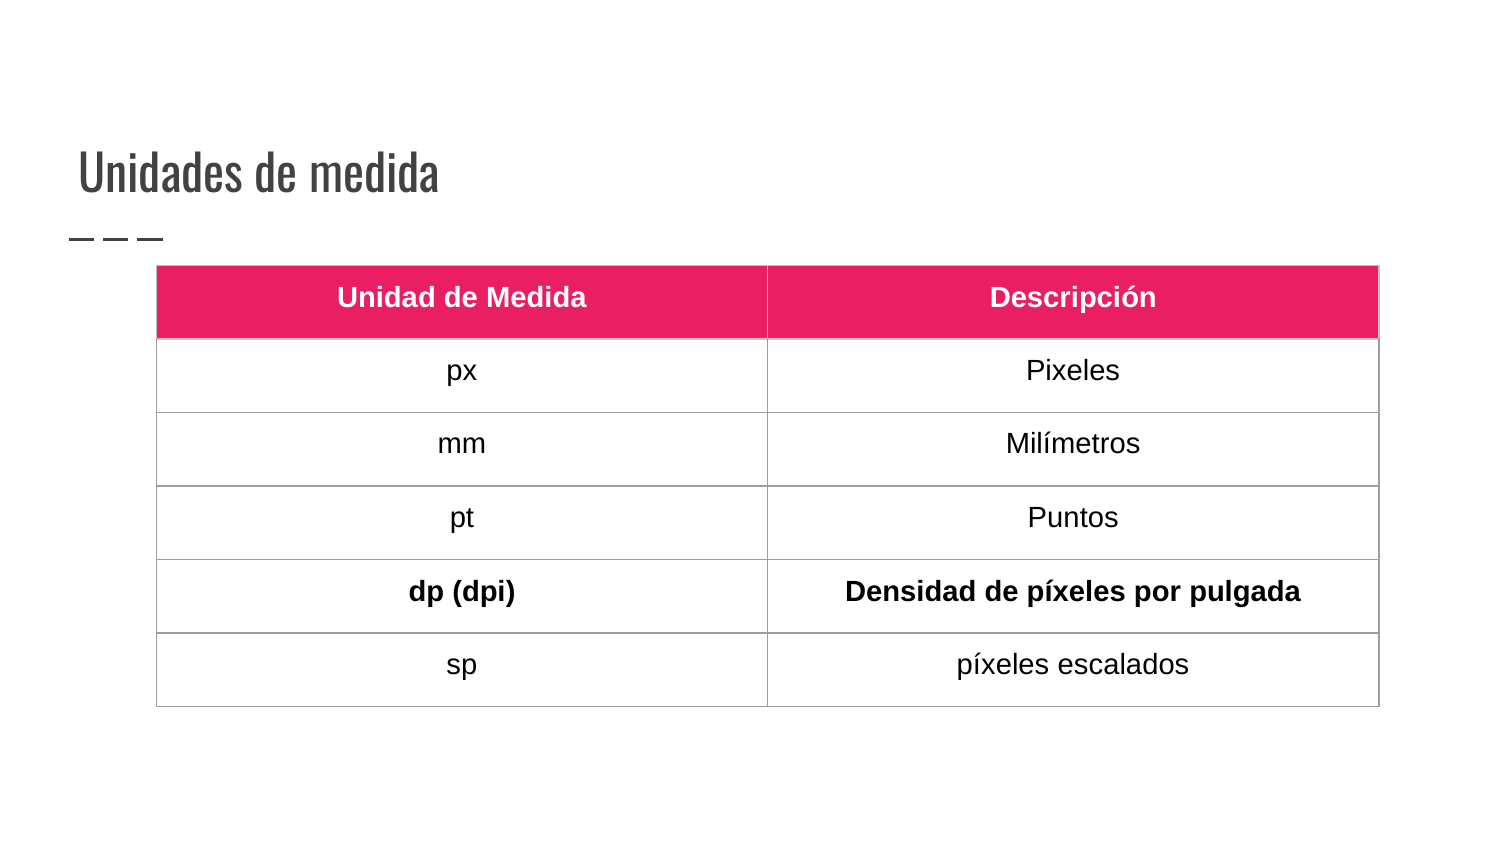

# Unidades de medida
| Unidad de Medida | Descripción |
| --- | --- |
| px | Pixeles |
| mm | Milímetros |
| pt | Puntos |
| dp (dpi) | Densidad de píxeles por pulgada |
| sp | píxeles escalados |